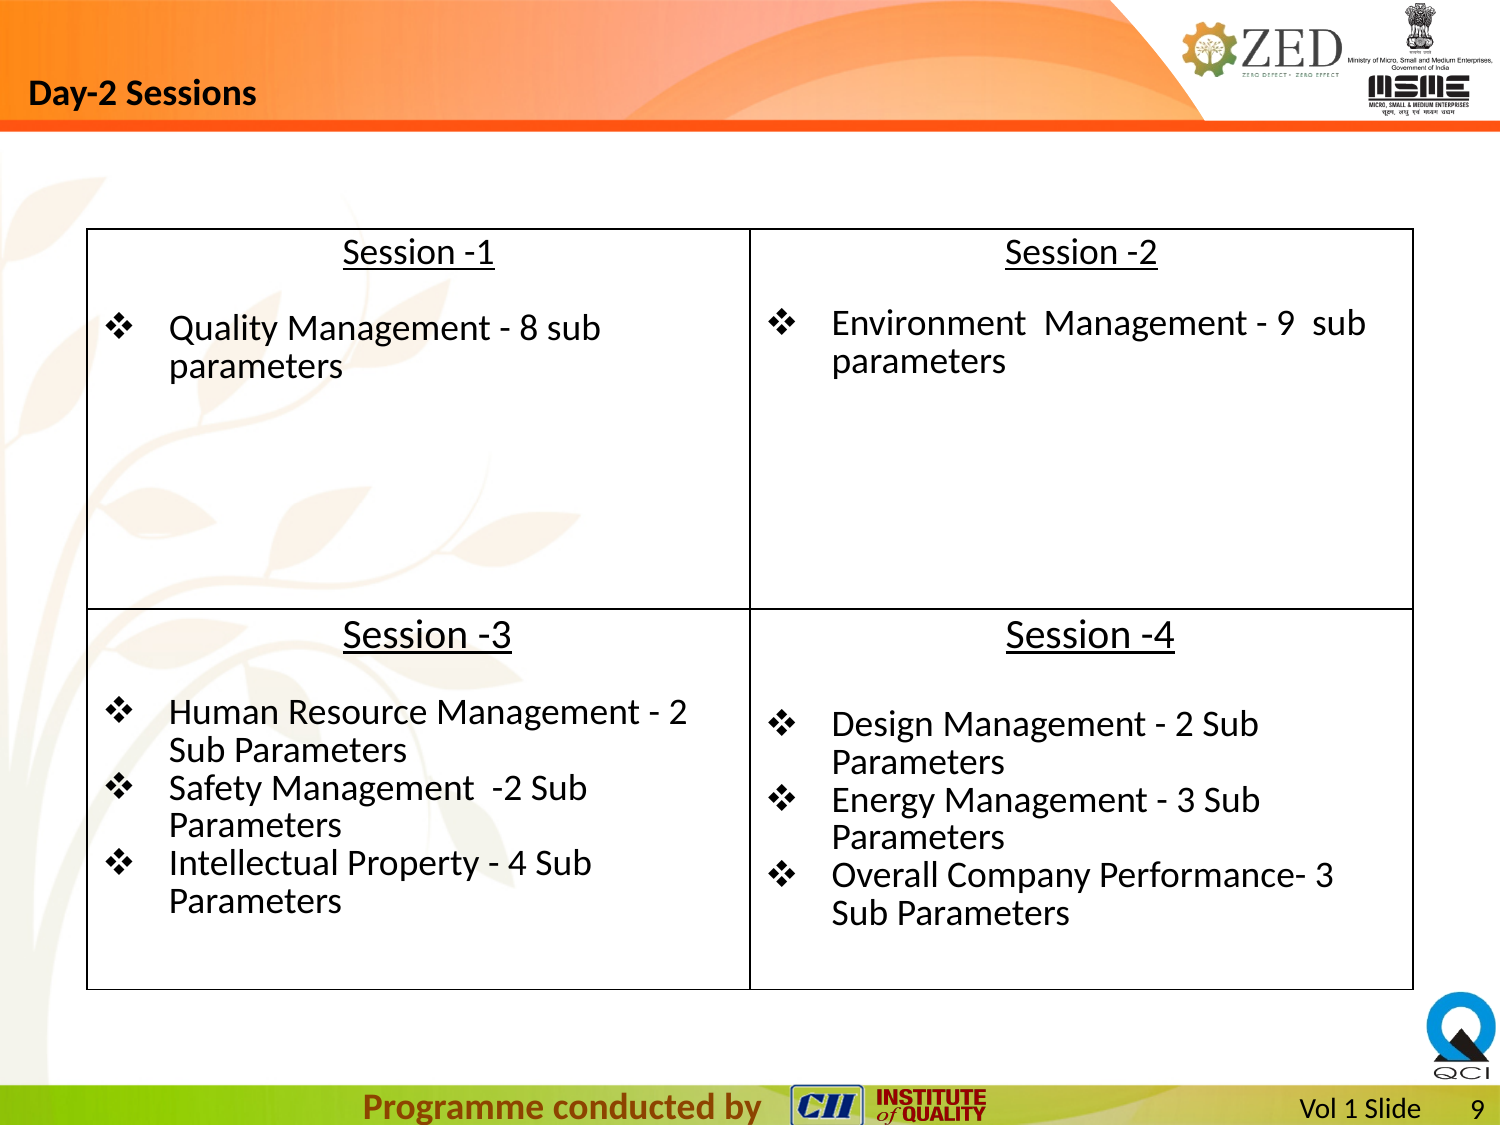

# Day-2 Sessions
Process Design for Quality - 7 Sub Parameters
| Session -1 Quality Management - 8 sub parameters | Session -2 Environment Management - 9 sub parameters |
| --- | --- |
| Session -3 Human Resource Management - 2 Sub Parameters Safety Management -2 Sub Parameters Intellectual Property - 4 Sub Parameters | Session -4 Design Management - 2 Sub Parameters Energy Management - 3 Sub Parameters Overall Company Performance- 3 Sub Parameters |